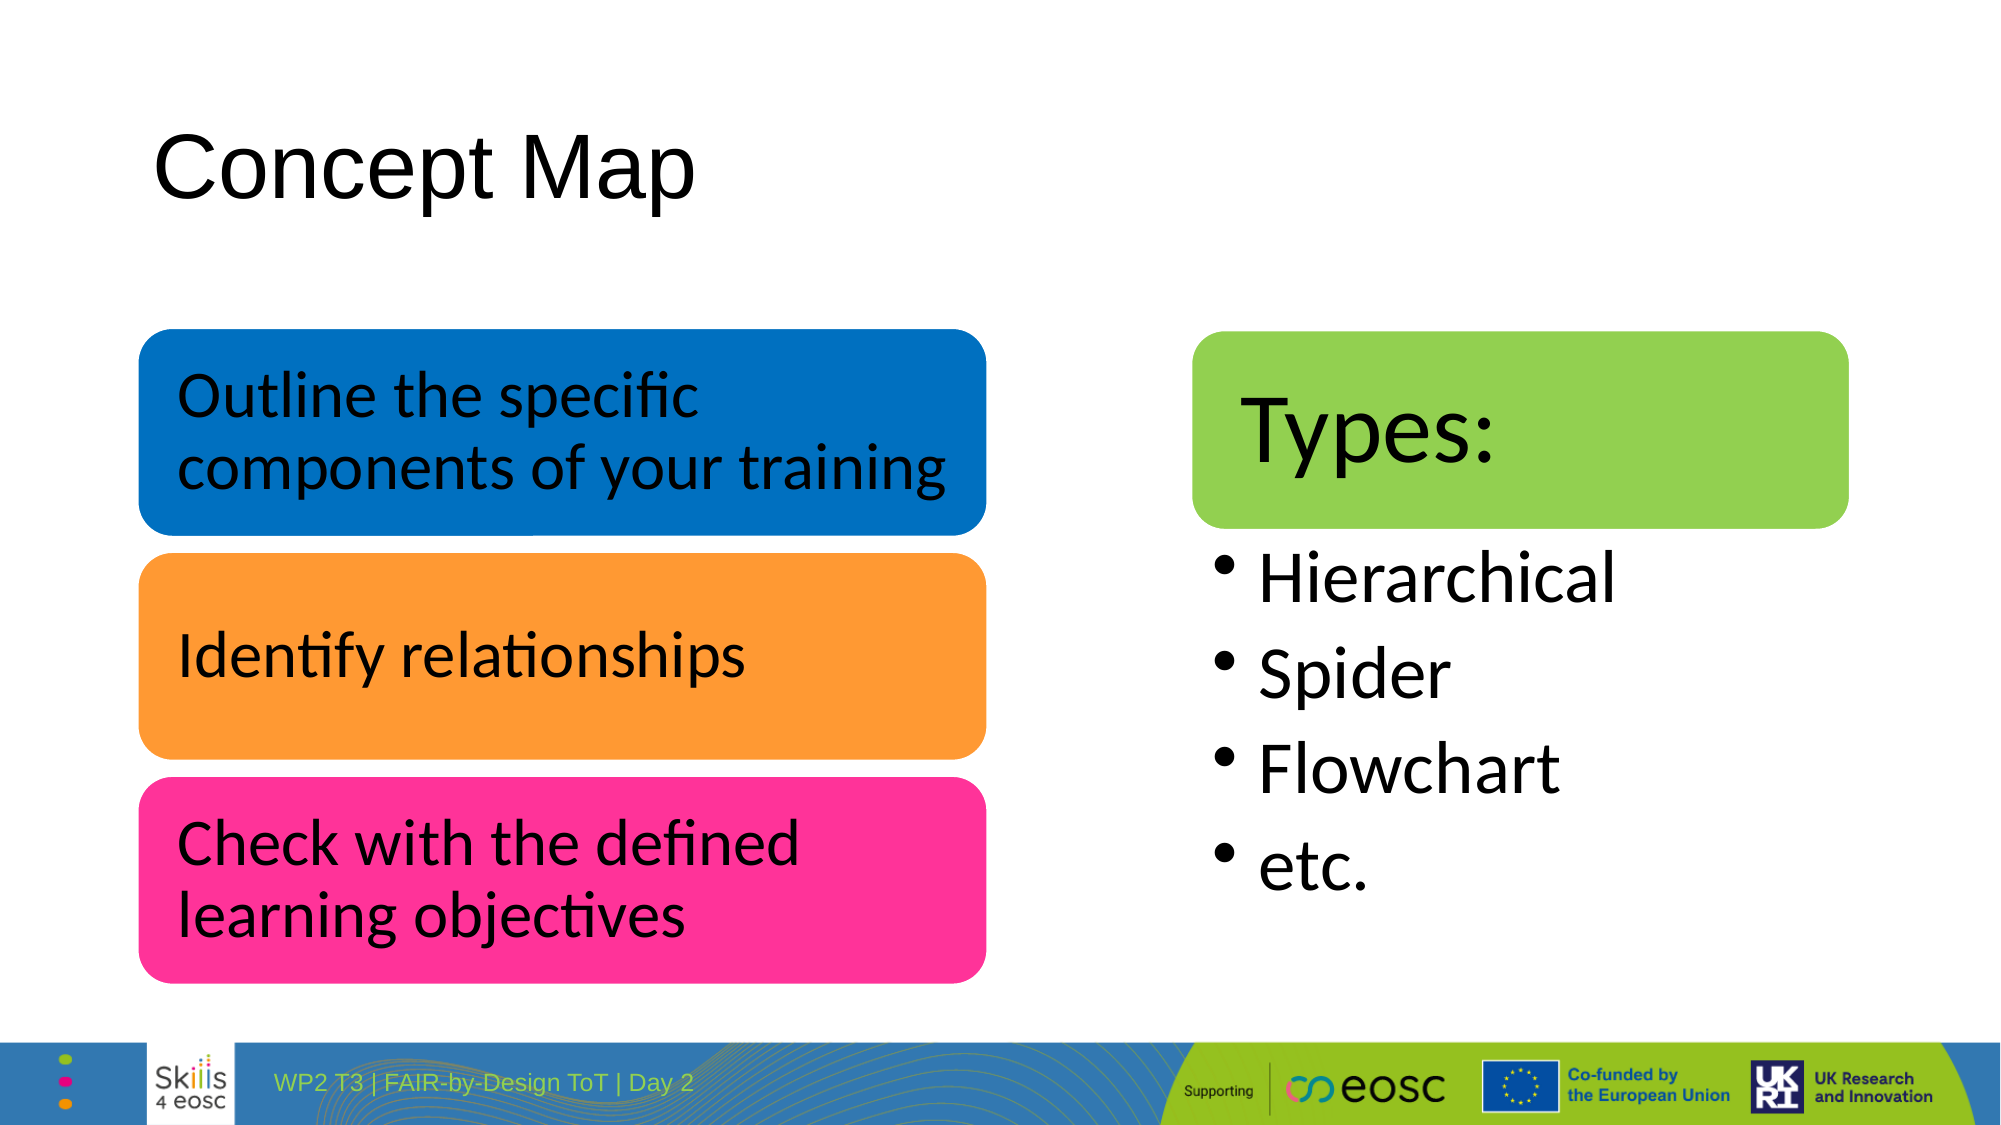

# Concept Map
Types:
Hierarchical
Spider
Flowchart
etc.
Outline the specific components of your training
Identify relationships
Check with the defined learning objectives
WP2 T3 | FAIR-by-Design ToT | Day 2